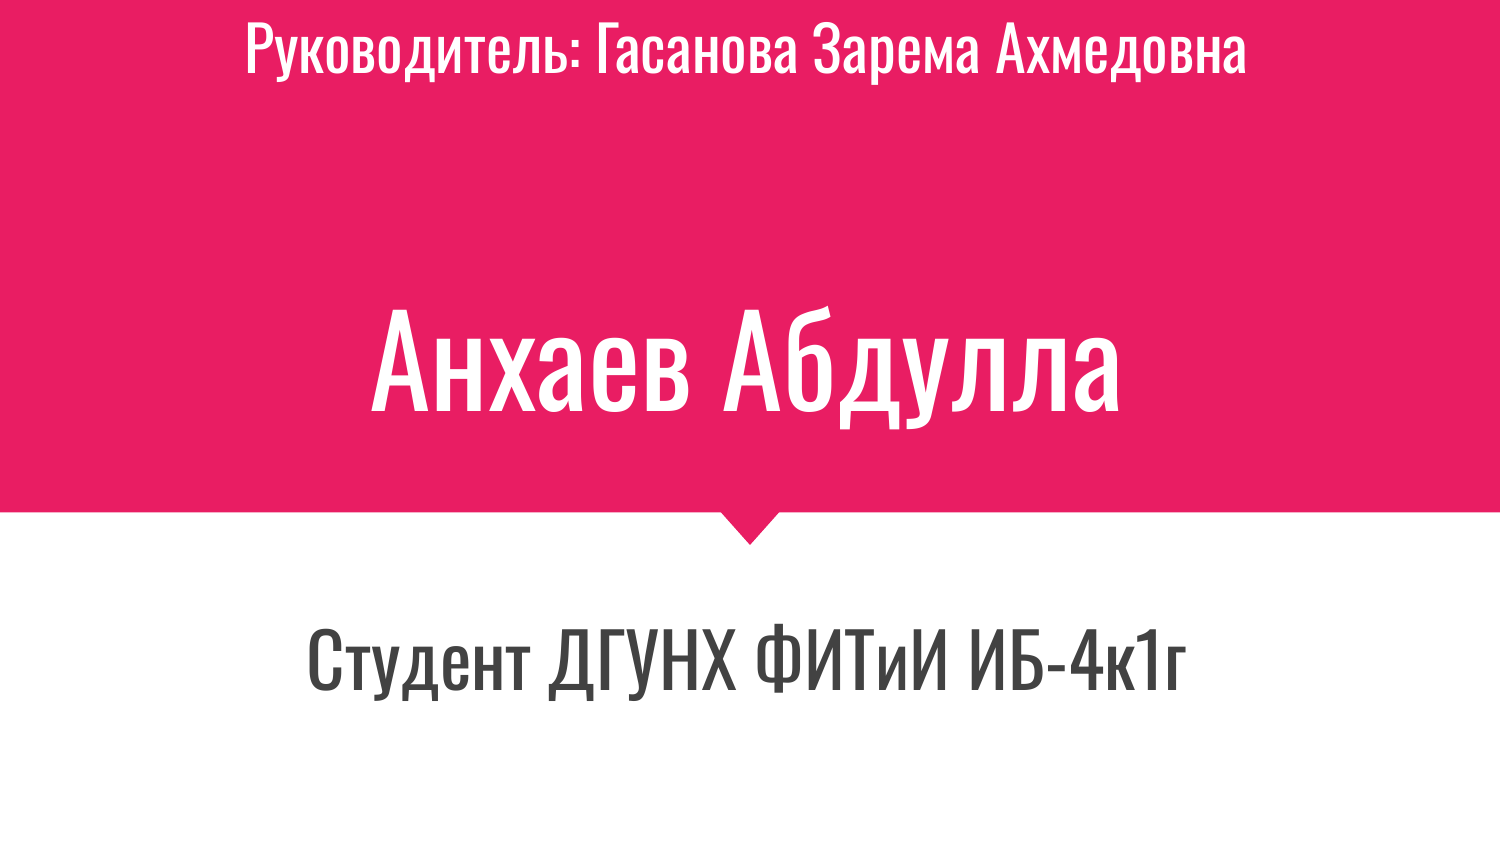

Руководитель: Гасанова Зарема Ахмедовна
# Анхаев Абдулла
Студент ДГУНХ ФИТиИ ИБ-4к1г